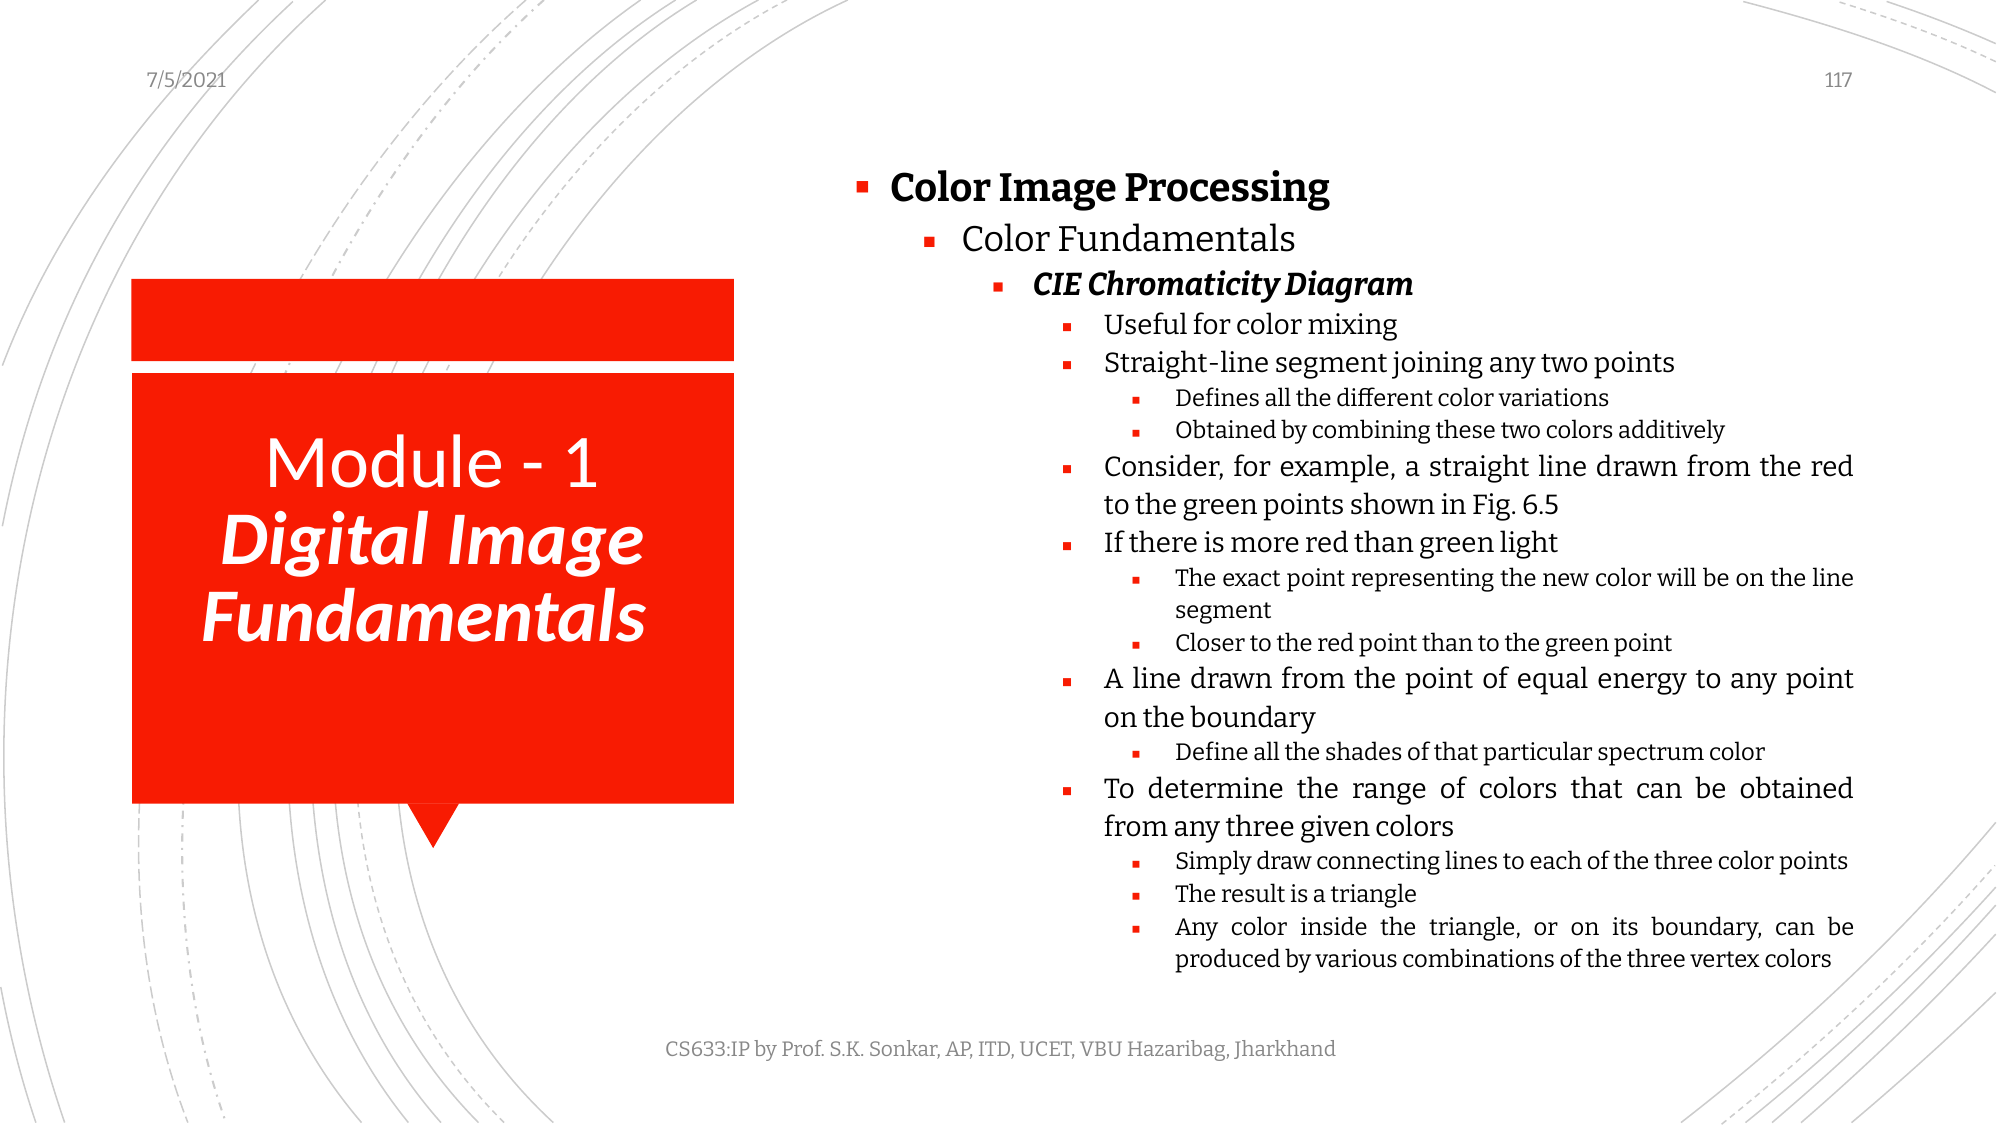

7/5/2021
117
Color Image Processing
Color Fundamentals
CIE Chromaticity Diagram
Useful for color mixing
Straight-line segment joining any two points
Defines all the different color variations
Obtained by combining these two colors additively
Consider, for example, a straight line drawn from the red to the green points shown in Fig. 6.5
If there is more red than green light
The exact point representing the new color will be on the line segment
Closer to the red point than to the green point
A line drawn from the point of equal energy to any point on the boundary
Define all the shades of that particular spectrum color
To determine the range of colors that can be obtained from any three given colors
Simply draw connecting lines to each of the three color points
The result is a triangle
Any color inside the triangle, or on its boundary, can be produced by various combinations of the three vertex colors
# Module - 1 Digital Image Fundamentals
CS633:IP by Prof. S.K. Sonkar, AP, ITD, UCET, VBU Hazaribag, Jharkhand